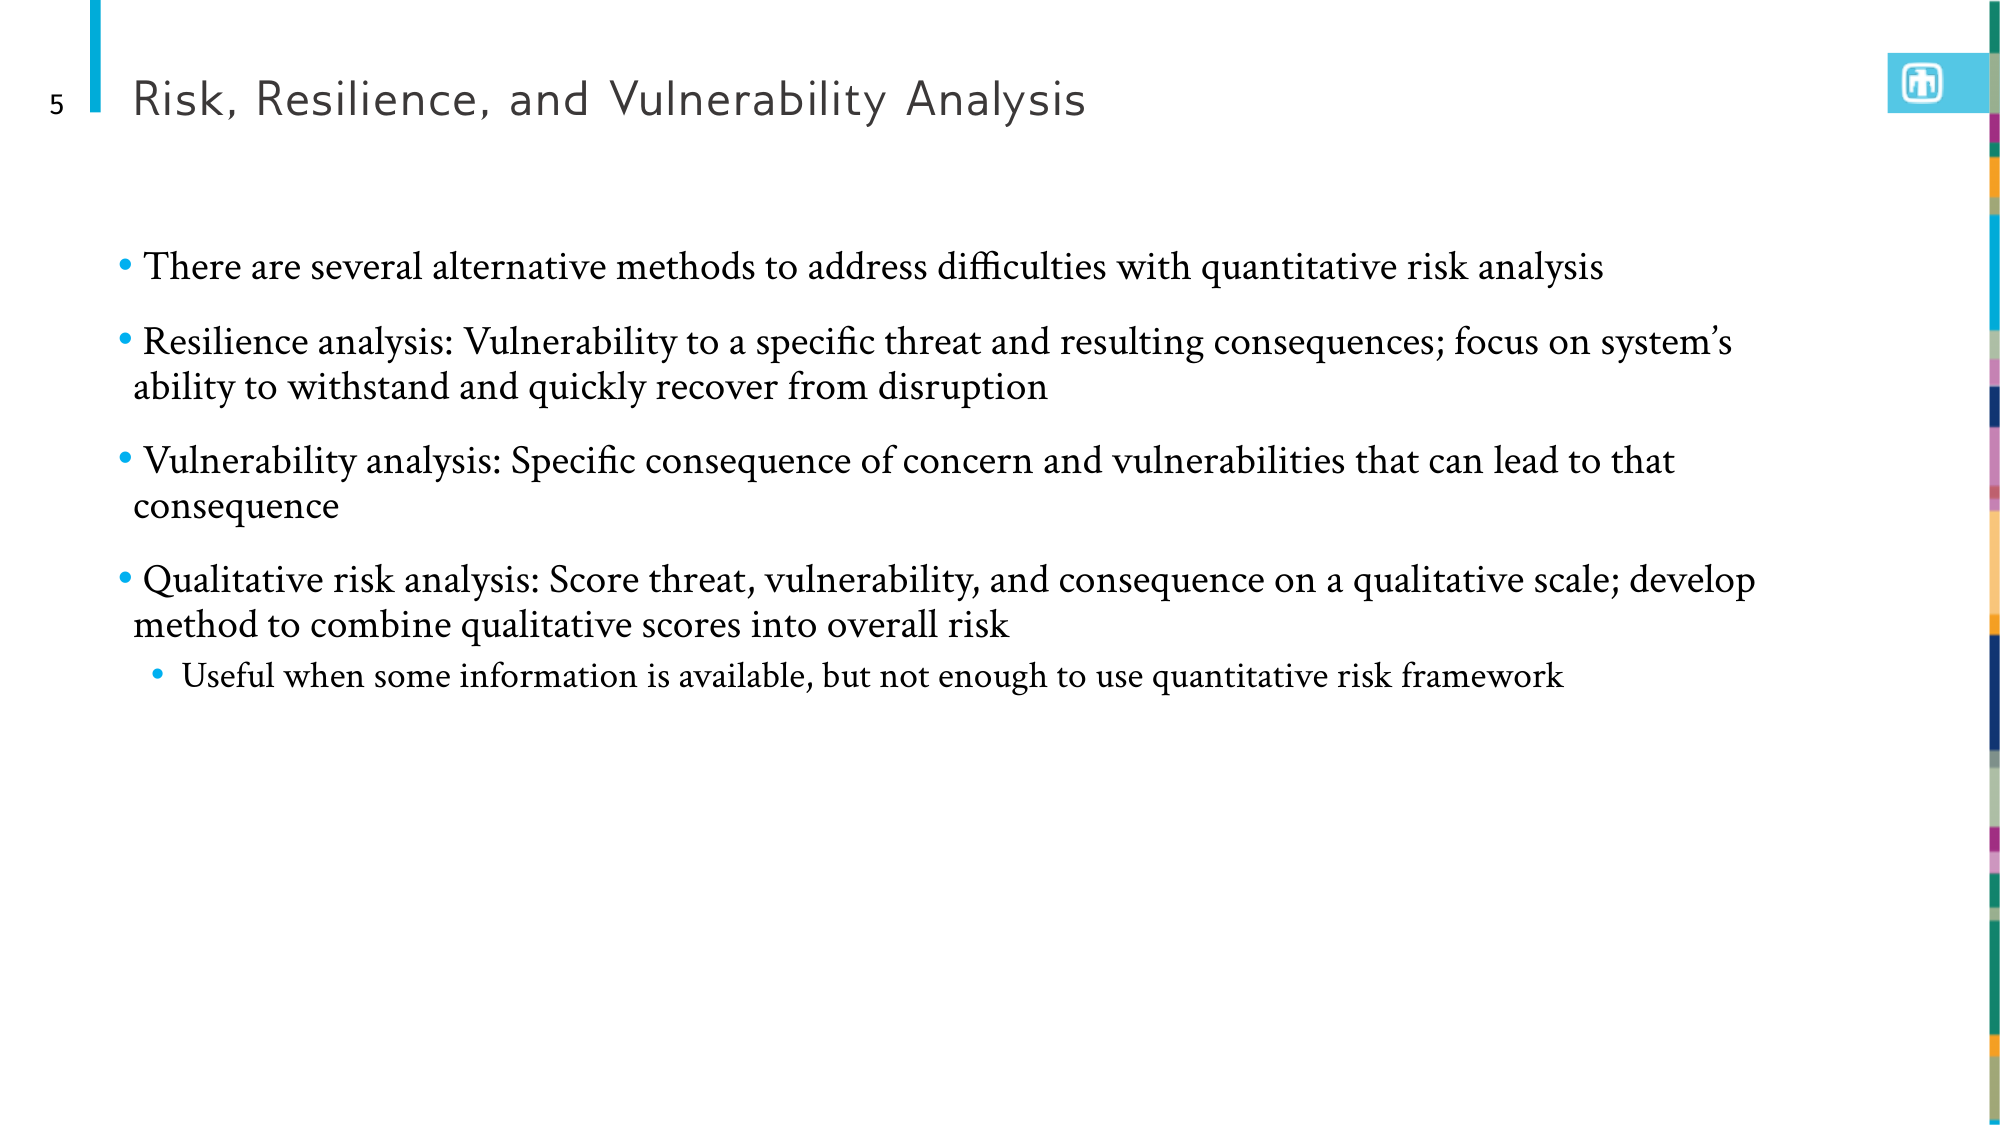

# Risk, Resilience, and Vulnerability Analysis
5
 There are several alternative methods to address difficulties with quantitative risk analysis
 Resilience analysis: Vulnerability to a specific threat and resulting consequences; focus on system’s ability to withstand and quickly recover from disruption
 Vulnerability analysis: Specific consequence of concern and vulnerabilities that can lead to that consequence
 Qualitative risk analysis: Score threat, vulnerability, and consequence on a qualitative scale; develop method to combine qualitative scores into overall risk
Useful when some information is available, but not enough to use quantitative risk framework